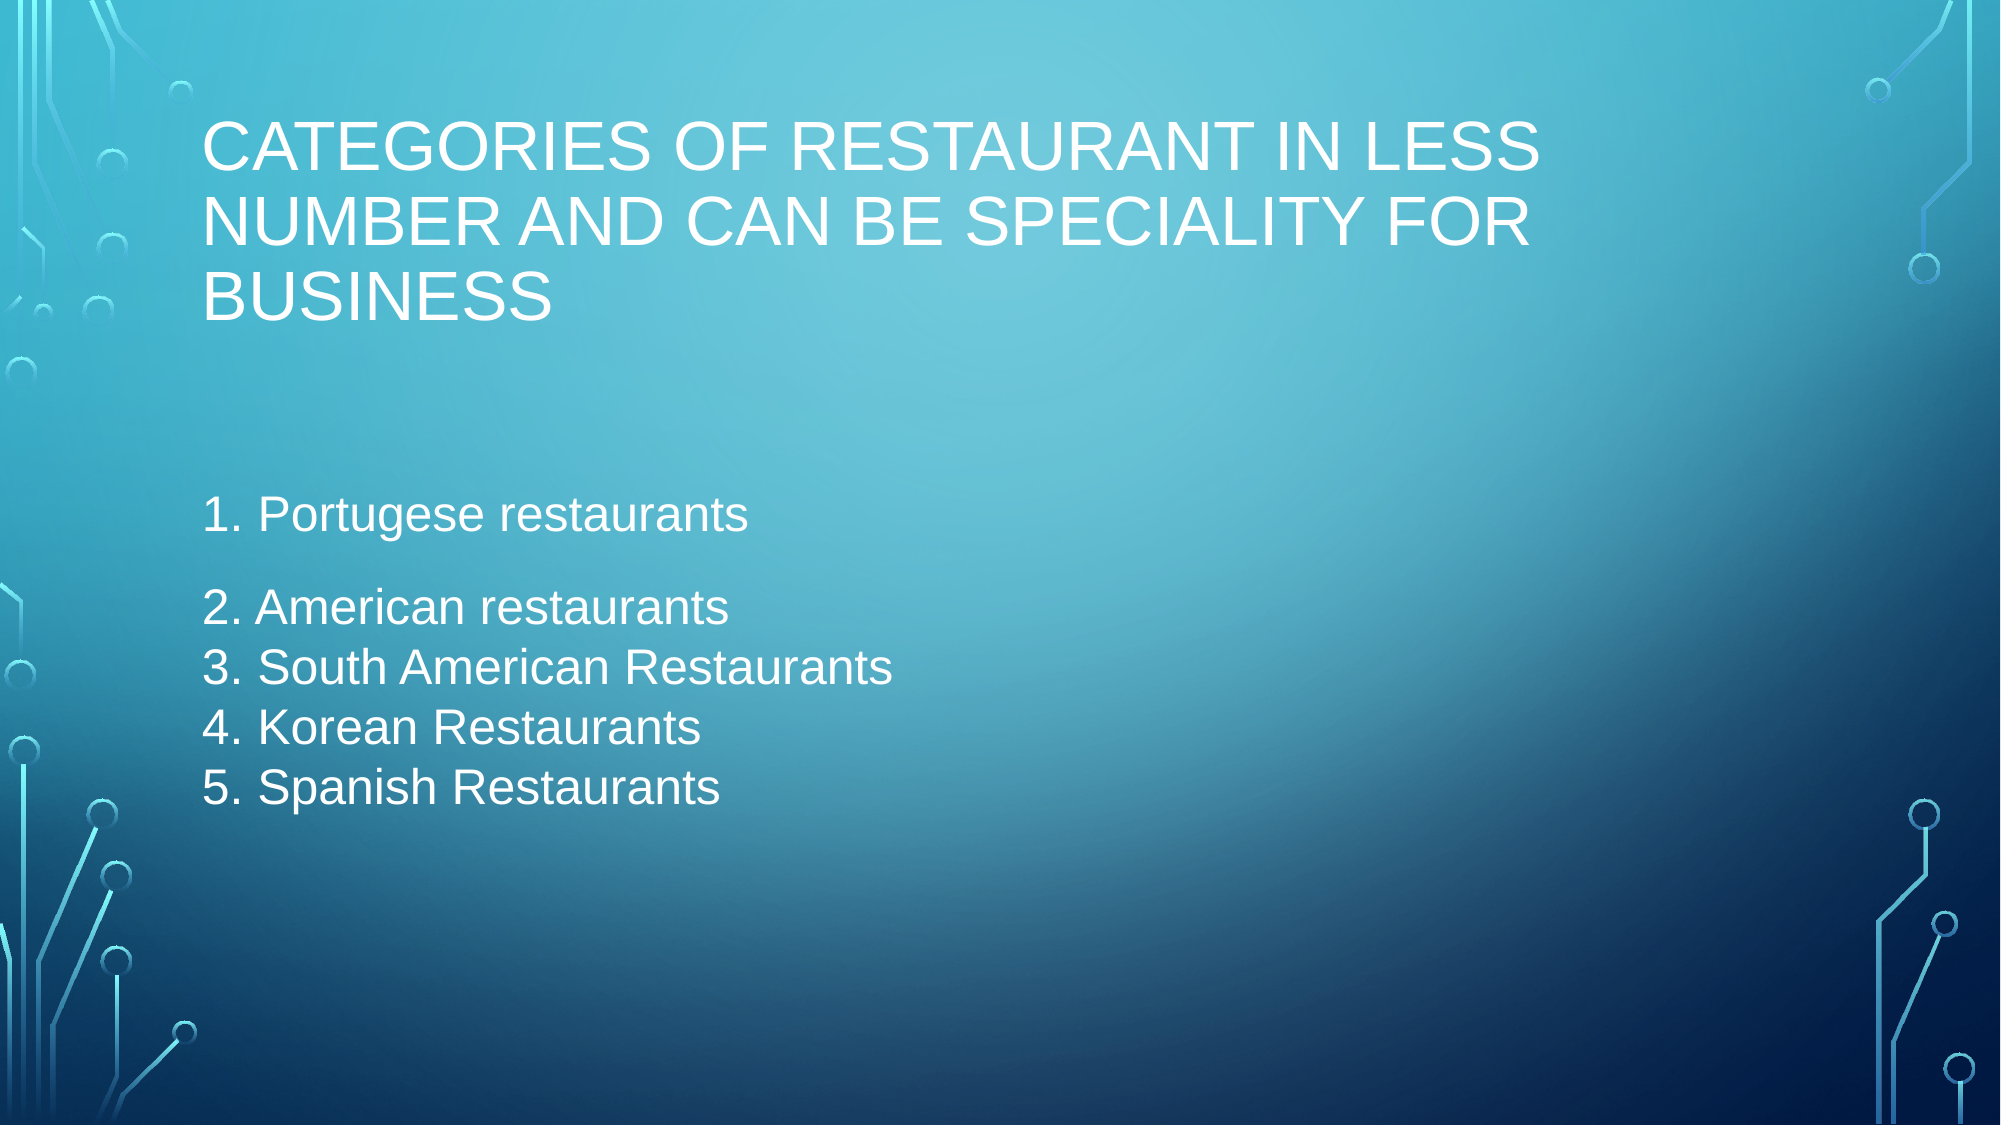

Categories of restaurant in less number and can be speciality for business

1. Portugese restaurants
2. American restaurants
3. South American Restaurants
4. Korean Restaurants
5. Spanish Restaurants